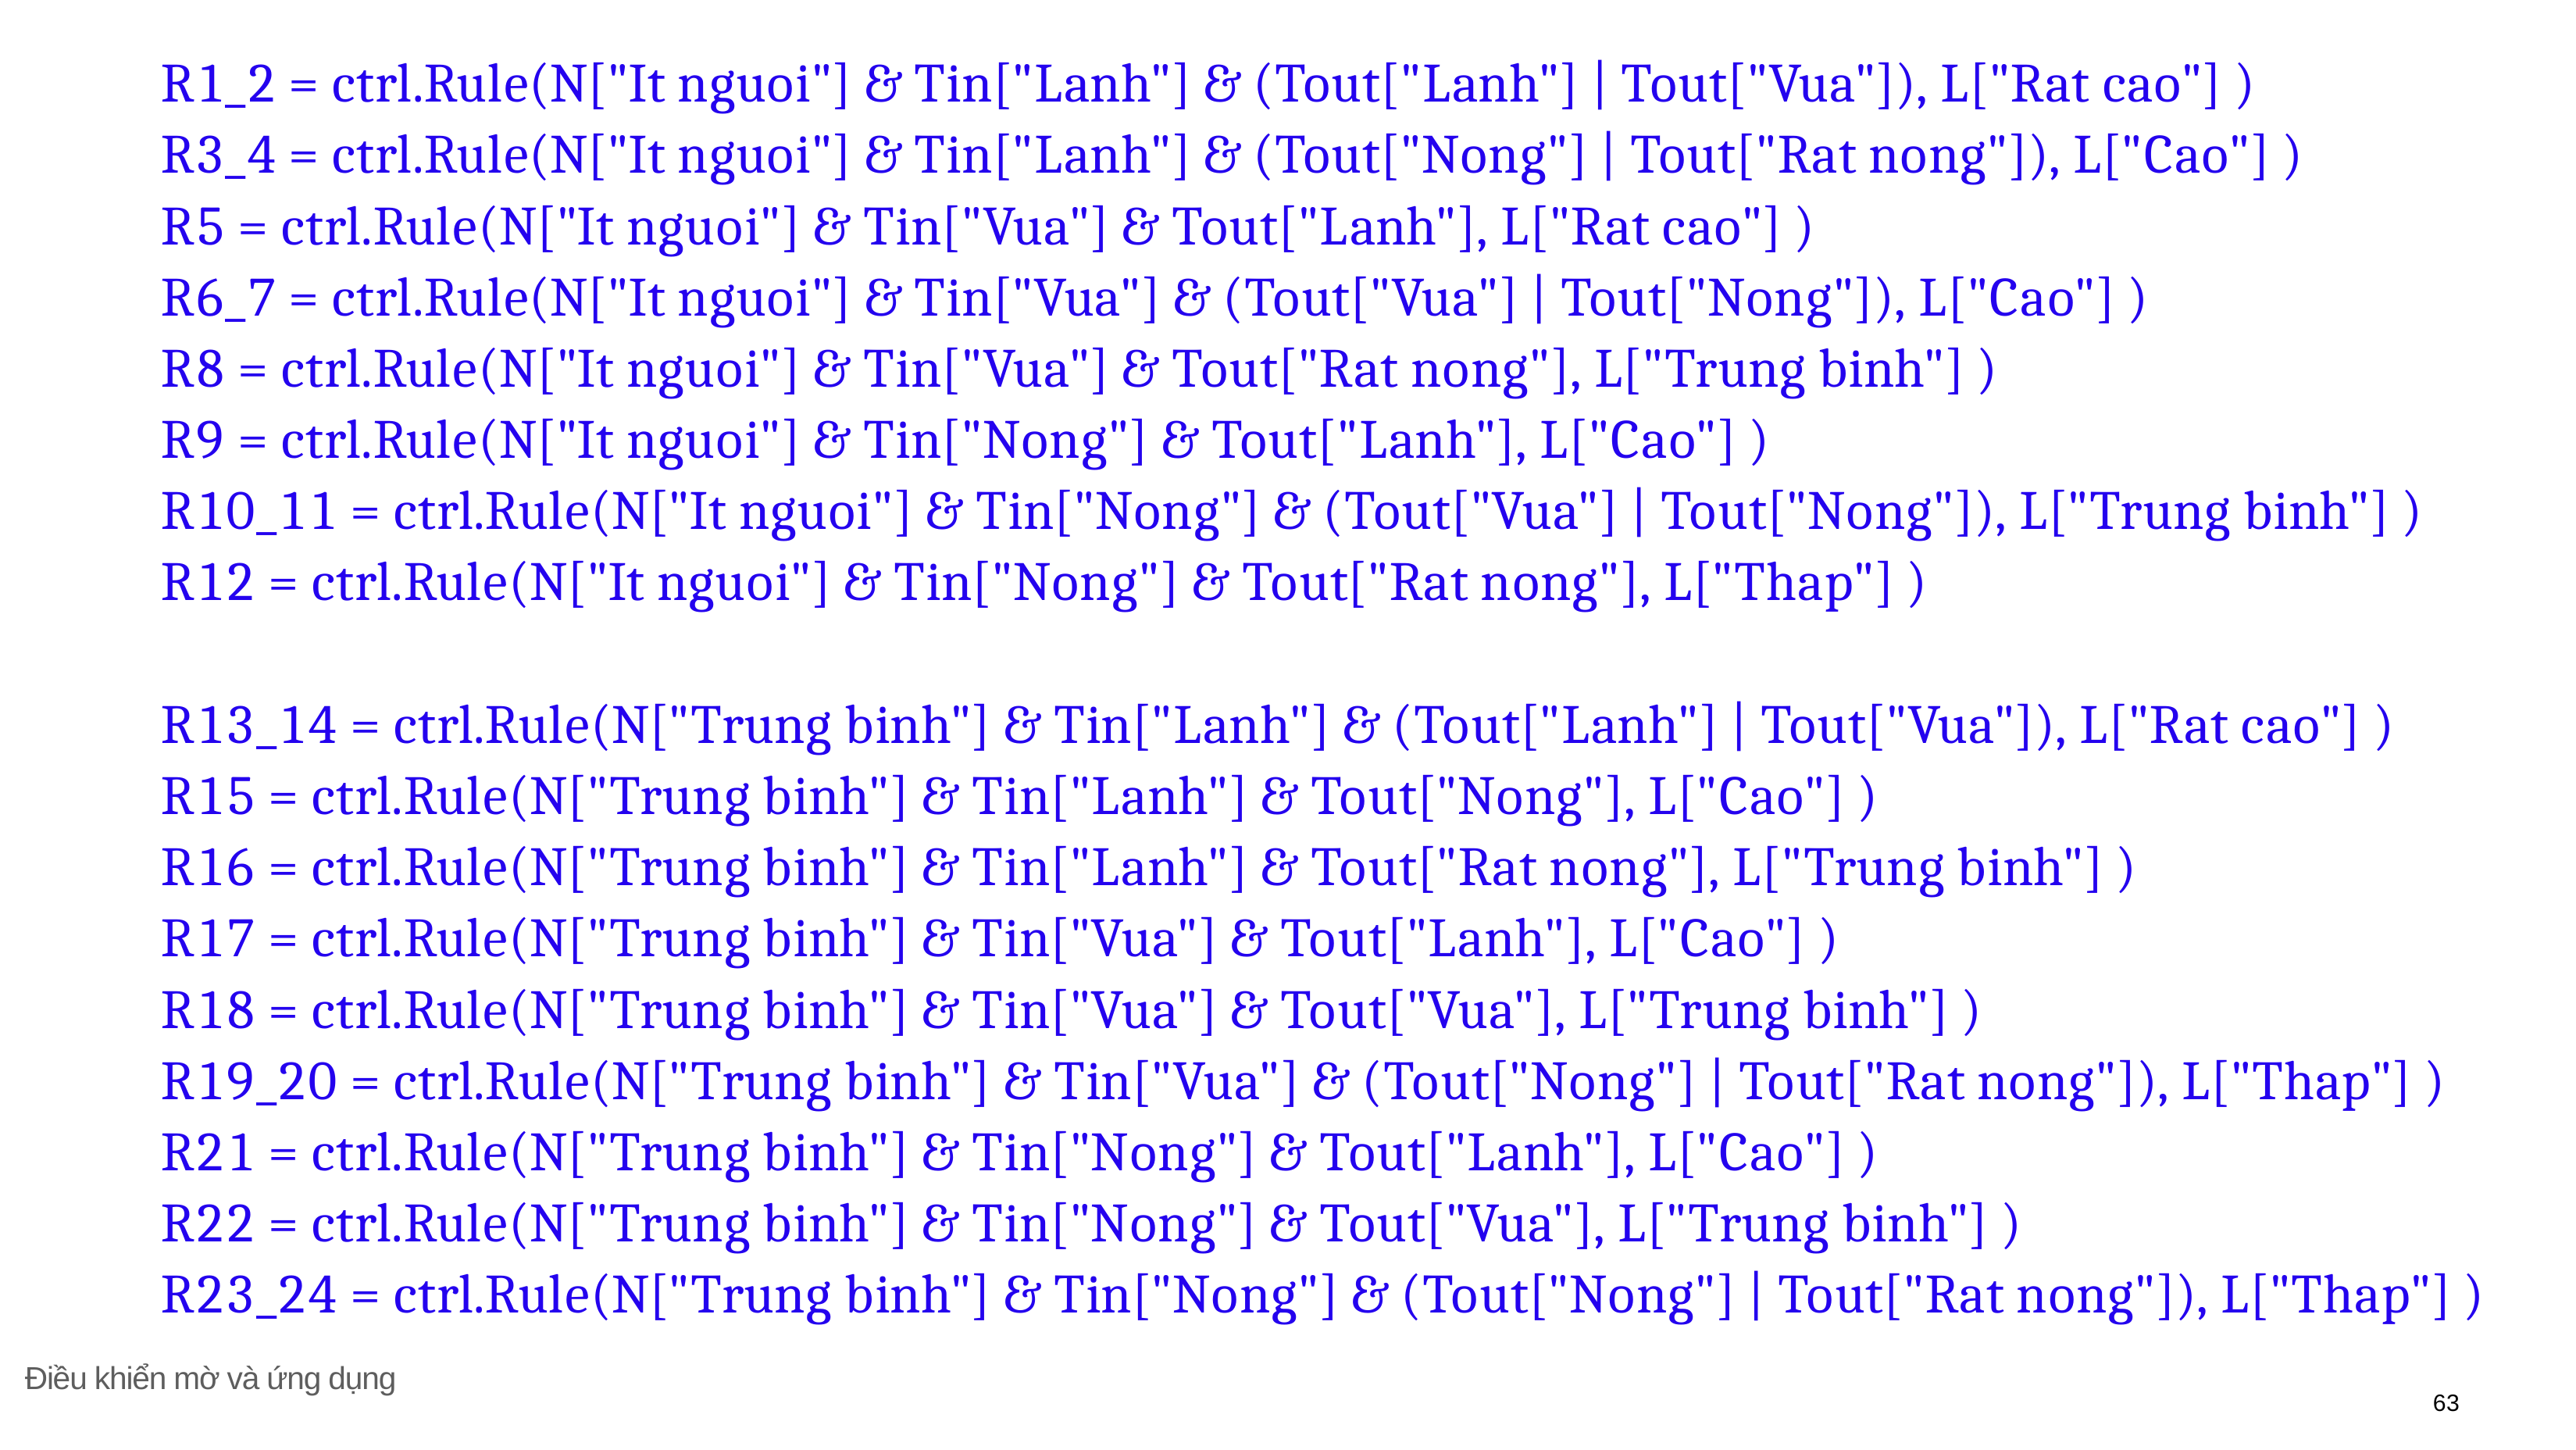

R1_2 = ctrl.Rule(N["It nguoi"] & Tin["Lanh"] & (Tout["Lanh"] | Tout["Vua"]), L["Rat cao"] )
R3_4 = ctrl.Rule(N["It nguoi"] & Tin["Lanh"] & (Tout["Nong"] | Tout["Rat nong"]), L["Cao"] )
R5 = ctrl.Rule(N["It nguoi"] & Tin["Vua"] & Tout["Lanh"], L["Rat cao"] )
R6_7 = ctrl.Rule(N["It nguoi"] & Tin["Vua"] & (Tout["Vua"] | Tout["Nong"]), L["Cao"] )
R8 = ctrl.Rule(N["It nguoi"] & Tin["Vua"] & Tout["Rat nong"], L["Trung binh"] )
R9 = ctrl.Rule(N["It nguoi"] & Tin["Nong"] & Tout["Lanh"], L["Cao"] )
R10_11 = ctrl.Rule(N["It nguoi"] & Tin["Nong"] & (Tout["Vua"] | Tout["Nong"]), L["Trung binh"] )
R12 = ctrl.Rule(N["It nguoi"] & Tin["Nong"] & Tout["Rat nong"], L["Thap"] )

R13_14 = ctrl.Rule(N["Trung binh"] & Tin["Lanh"] & (Tout["Lanh"] | Tout["Vua"]), L["Rat cao"] )
R15 = ctrl.Rule(N["Trung binh"] & Tin["Lanh"] & Tout["Nong"], L["Cao"] )
R16 = ctrl.Rule(N["Trung binh"] & Tin["Lanh"] & Tout["Rat nong"], L["Trung binh"] )
R17 = ctrl.Rule(N["Trung binh"] & Tin["Vua"] & Tout["Lanh"], L["Cao"] )
R18 = ctrl.Rule(N["Trung binh"] & Tin["Vua"] & Tout["Vua"], L["Trung binh"] )
R19_20 = ctrl.Rule(N["Trung binh"] & Tin["Vua"] & (Tout["Nong"] | Tout["Rat nong"]), L["Thap"] )
R21 = ctrl.Rule(N["Trung binh"] & Tin["Nong"] & Tout["Lanh"], L["Cao"] )
R22 = ctrl.Rule(N["Trung binh"] & Tin["Nong"] & Tout["Vua"], L["Trung binh"] )
R23_24 = ctrl.Rule(N["Trung binh"] & Tin["Nong"] & (Tout["Nong"] | Tout["Rat nong"]), L["Thap"] )
Điều khiển mờ và ứng dụng
63